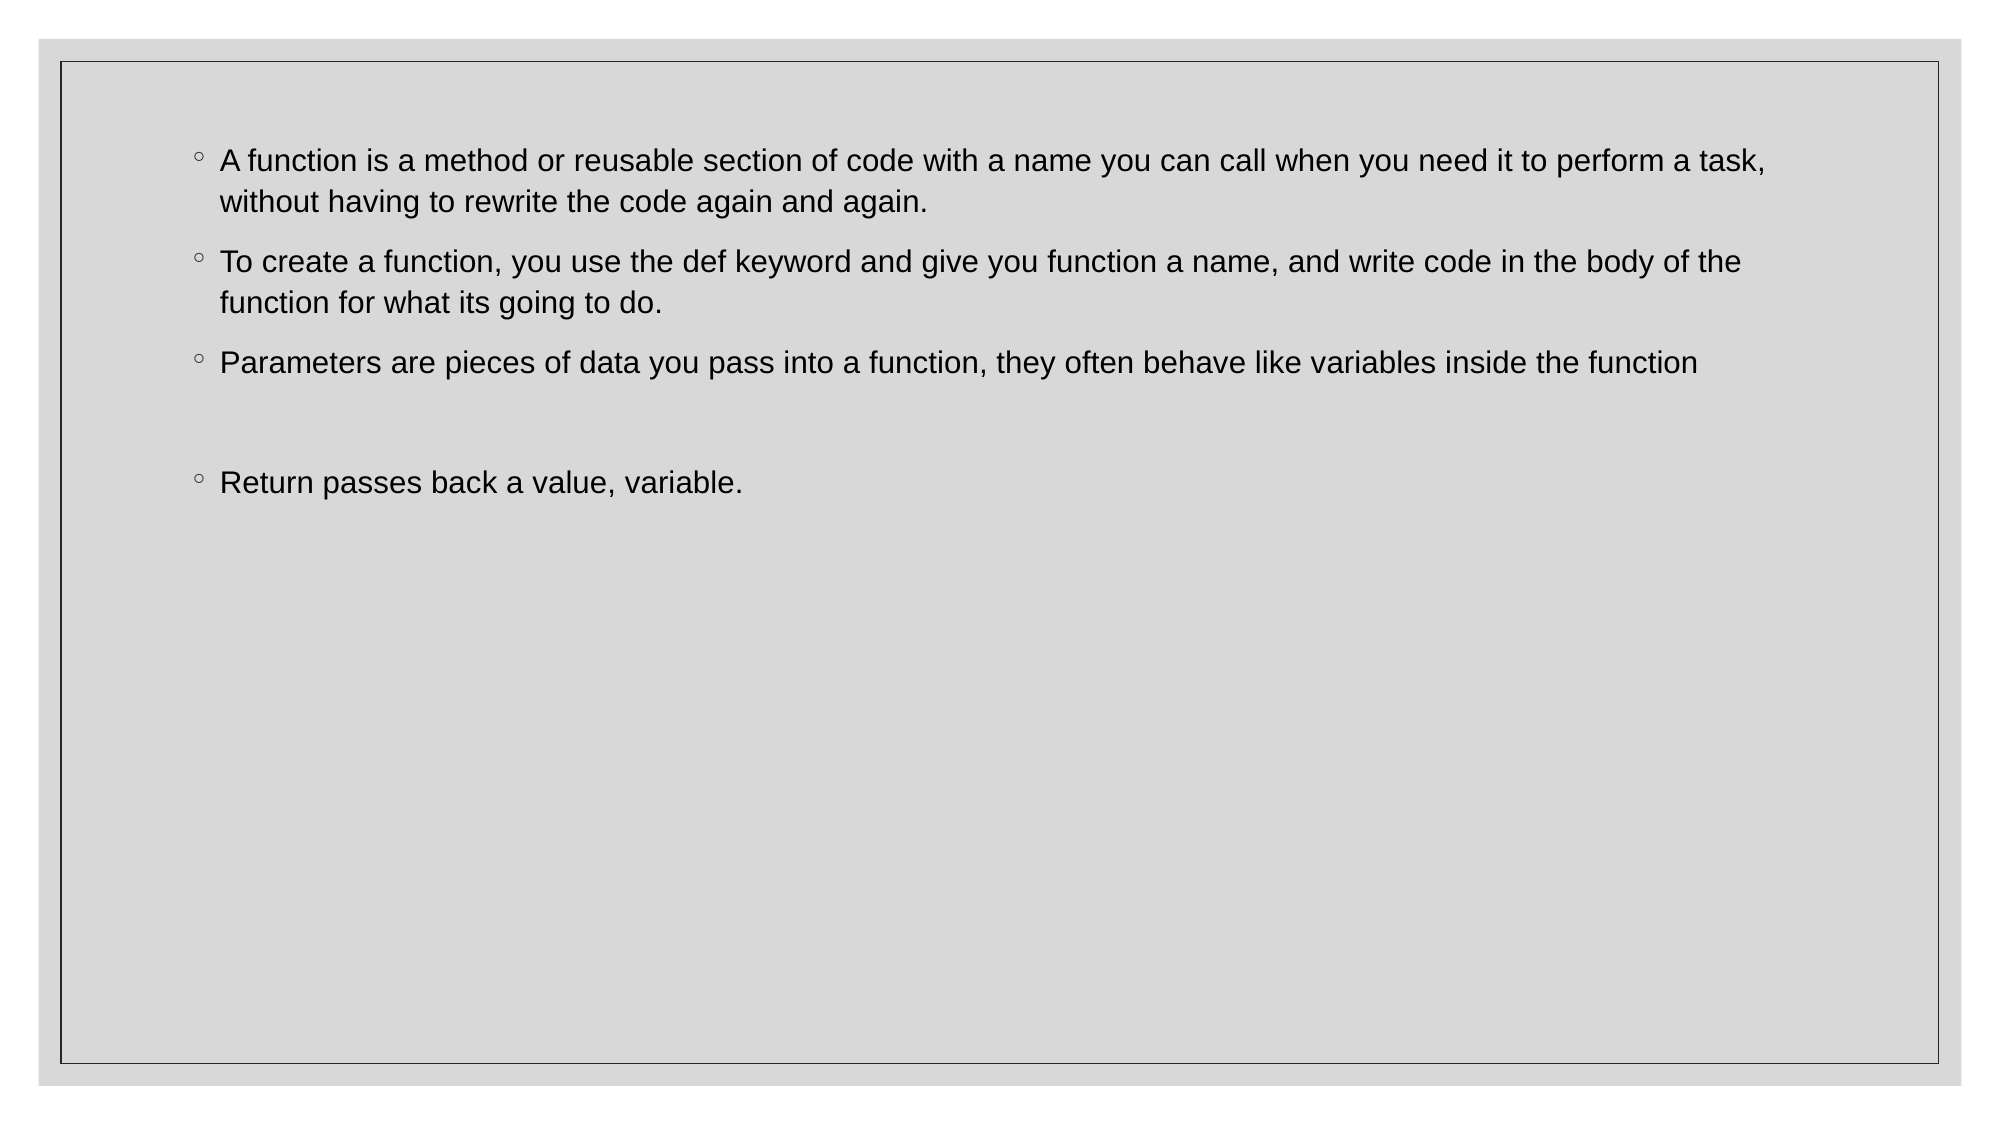

A function is a method or reusable section of code with a name you can call when you need it to perform a task, without having to rewrite the code again and again.
To create a function, you use the def keyword and give you function a name, and write code in the body of the function for what its going to do.
Parameters are pieces of data you pass into a function, they often behave like variables inside the function

Return passes back a value, variable.